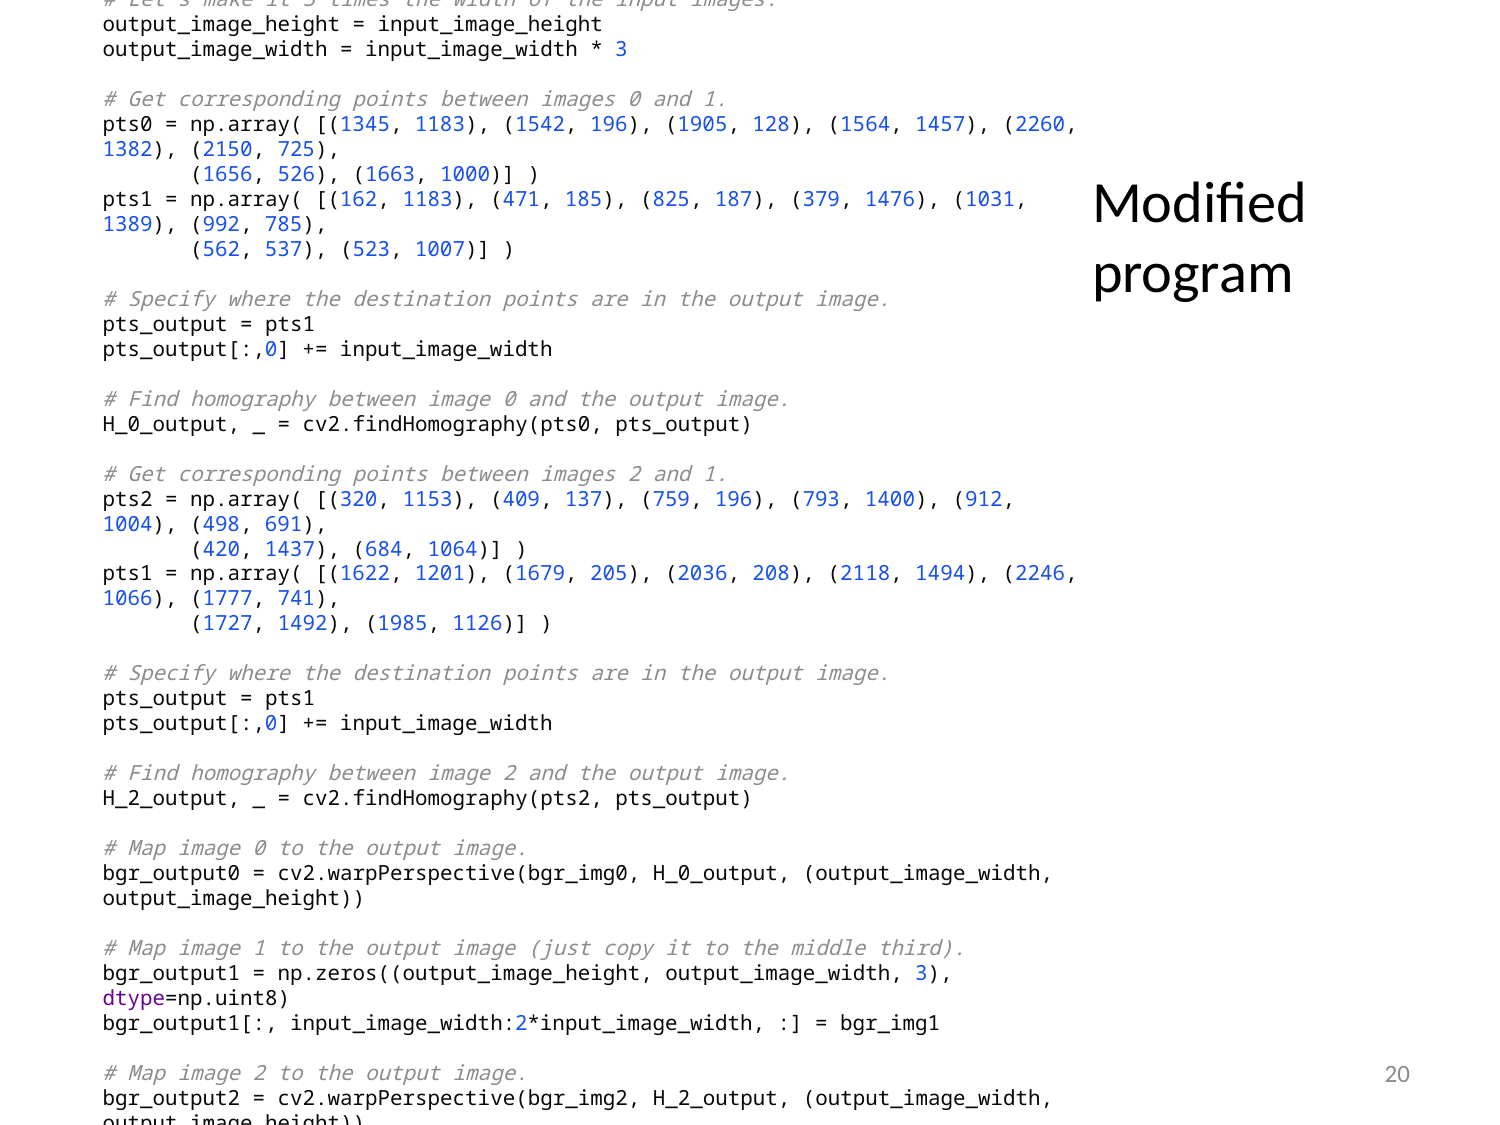

# The desired output image combines images 0,1, and 2. # Let's make it 3 times the width of the input images. output_image_height = input_image_height output_image_width = input_image_width * 3 # Get corresponding points between images 0 and 1. pts0 = np.array( [(1345, 1183), (1542, 196), (1905, 128), (1564, 1457), (2260, 1382), (2150, 725), (1656, 526), (1663, 1000)] ) pts1 = np.array( [(162, 1183), (471, 185), (825, 187), (379, 1476), (1031, 1389), (992, 785), (562, 537), (523, 1007)] ) # Specify where the destination points are in the output image. pts_output = pts1 pts_output[:,0] += input_image_width # Find homography between image 0 and the output image. H_0_output, _ = cv2.findHomography(pts0, pts_output) # Get corresponding points between images 2 and 1. pts2 = np.array( [(320, 1153), (409, 137), (759, 196), (793, 1400), (912, 1004), (498, 691), (420, 1437), (684, 1064)] ) pts1 = np.array( [(1622, 1201), (1679, 205), (2036, 208), (2118, 1494), (2246, 1066), (1777, 741), (1727, 1492), (1985, 1126)] ) # Specify where the destination points are in the output image. pts_output = pts1 pts_output[:,0] += input_image_width # Find homography between image 2 and the output image. H_2_output, _ = cv2.findHomography(pts2, pts_output) # Map image 0 to the output image. bgr_output0 = cv2.warpPerspective(bgr_img0, H_0_output, (output_image_width, output_image_height)) # Map image 1 to the output image (just copy it to the middle third). bgr_output1 = np.zeros((output_image_height, output_image_width, 3), dtype=np.uint8) bgr_output1[:, input_image_width:2*input_image_width, :] = bgr_img1 # Map image 2 to the output image. bgr_output2 = cv2.warpPerspective(bgr_img2, H_2_output, (output_image_width, output_image_height))
# Modified program
20